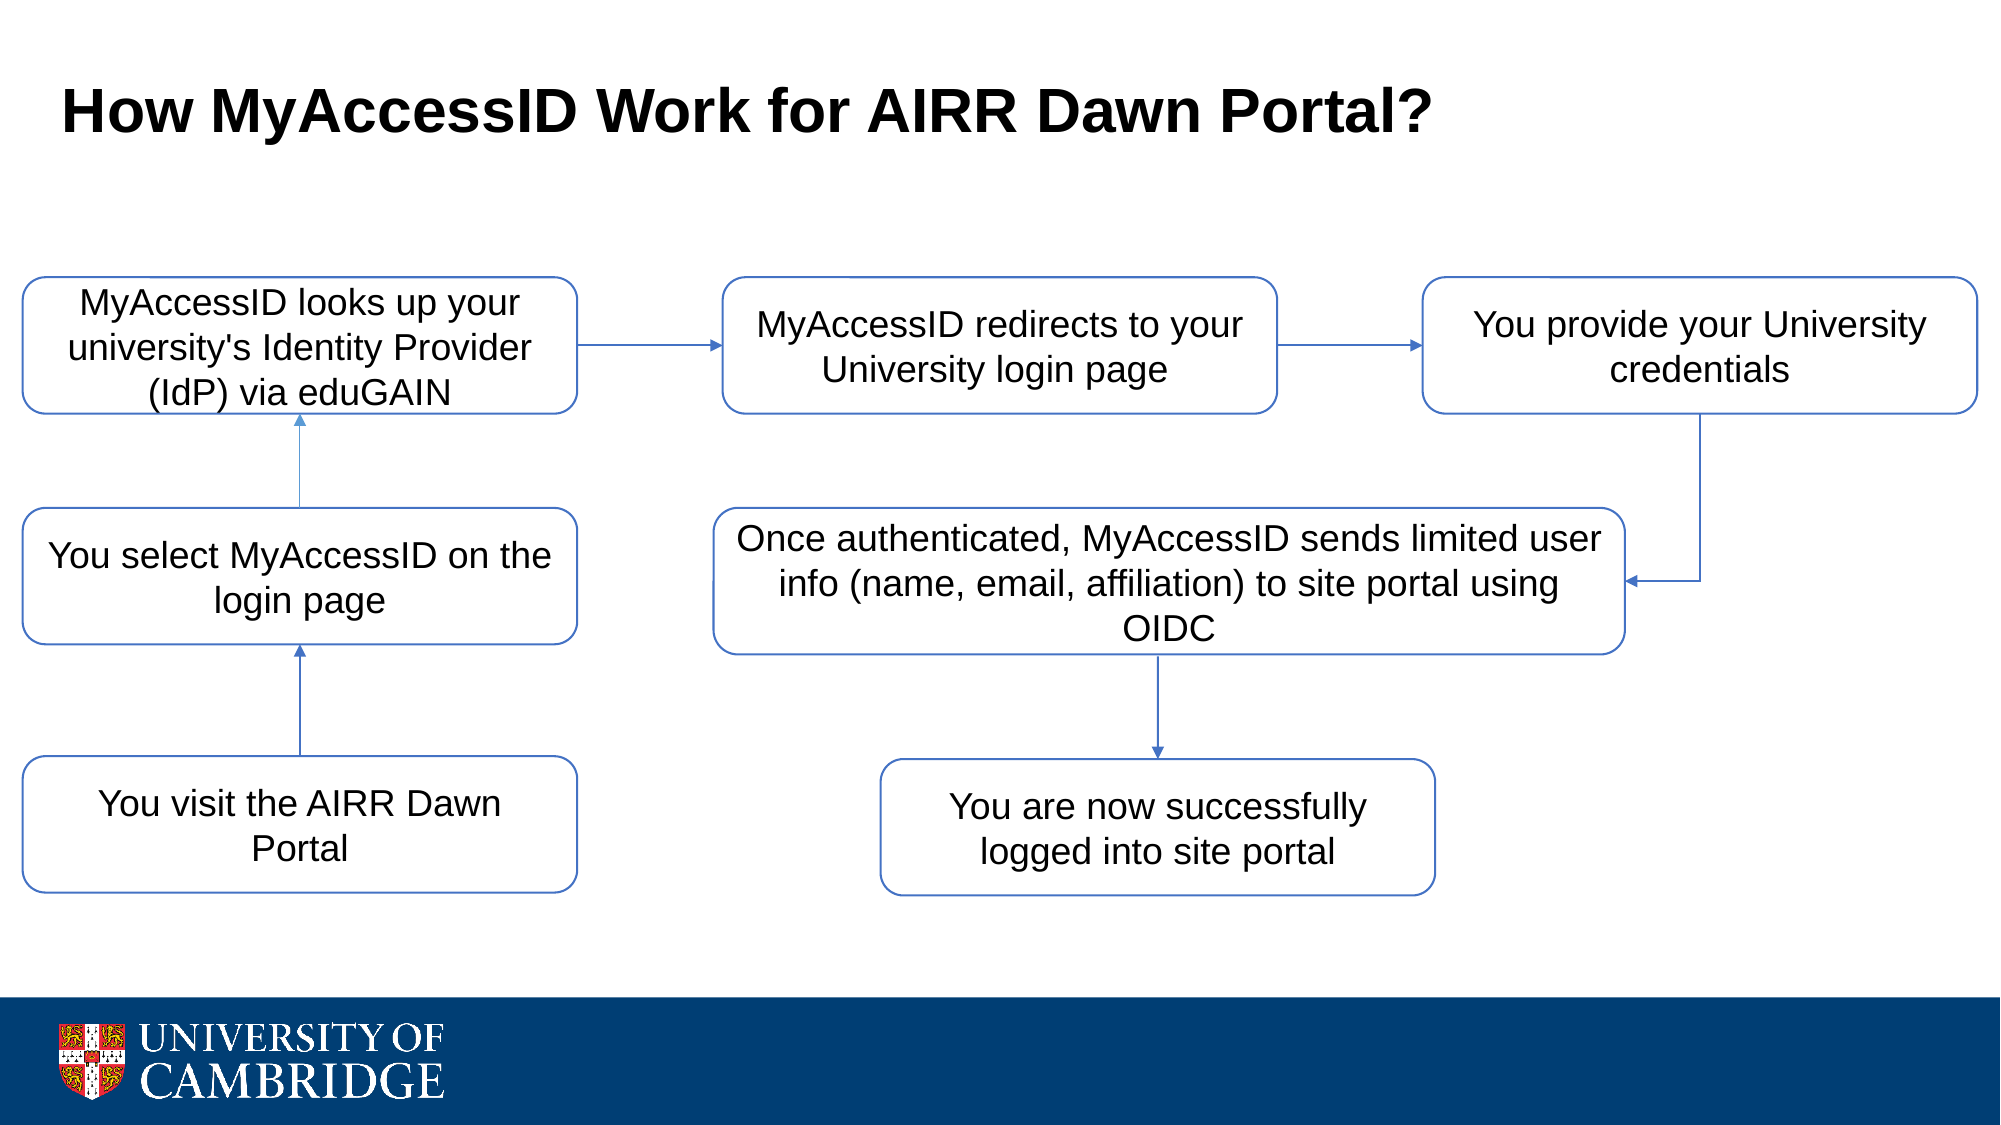

How MyAccessID Work for AIRR Dawn Portal?
MyAccessID looks up your university's Identity Provider (IdP) via eduGAIN
MyAccessID redirects to your University login page
You provide your University credentials
You select MyAccessID on the login page
Once authenticated, MyAccessID sends limited user info (name, email, affiliation) to site portal using OIDC
You visit the AIRR Dawn Portal
You are now successfully logged into site portal